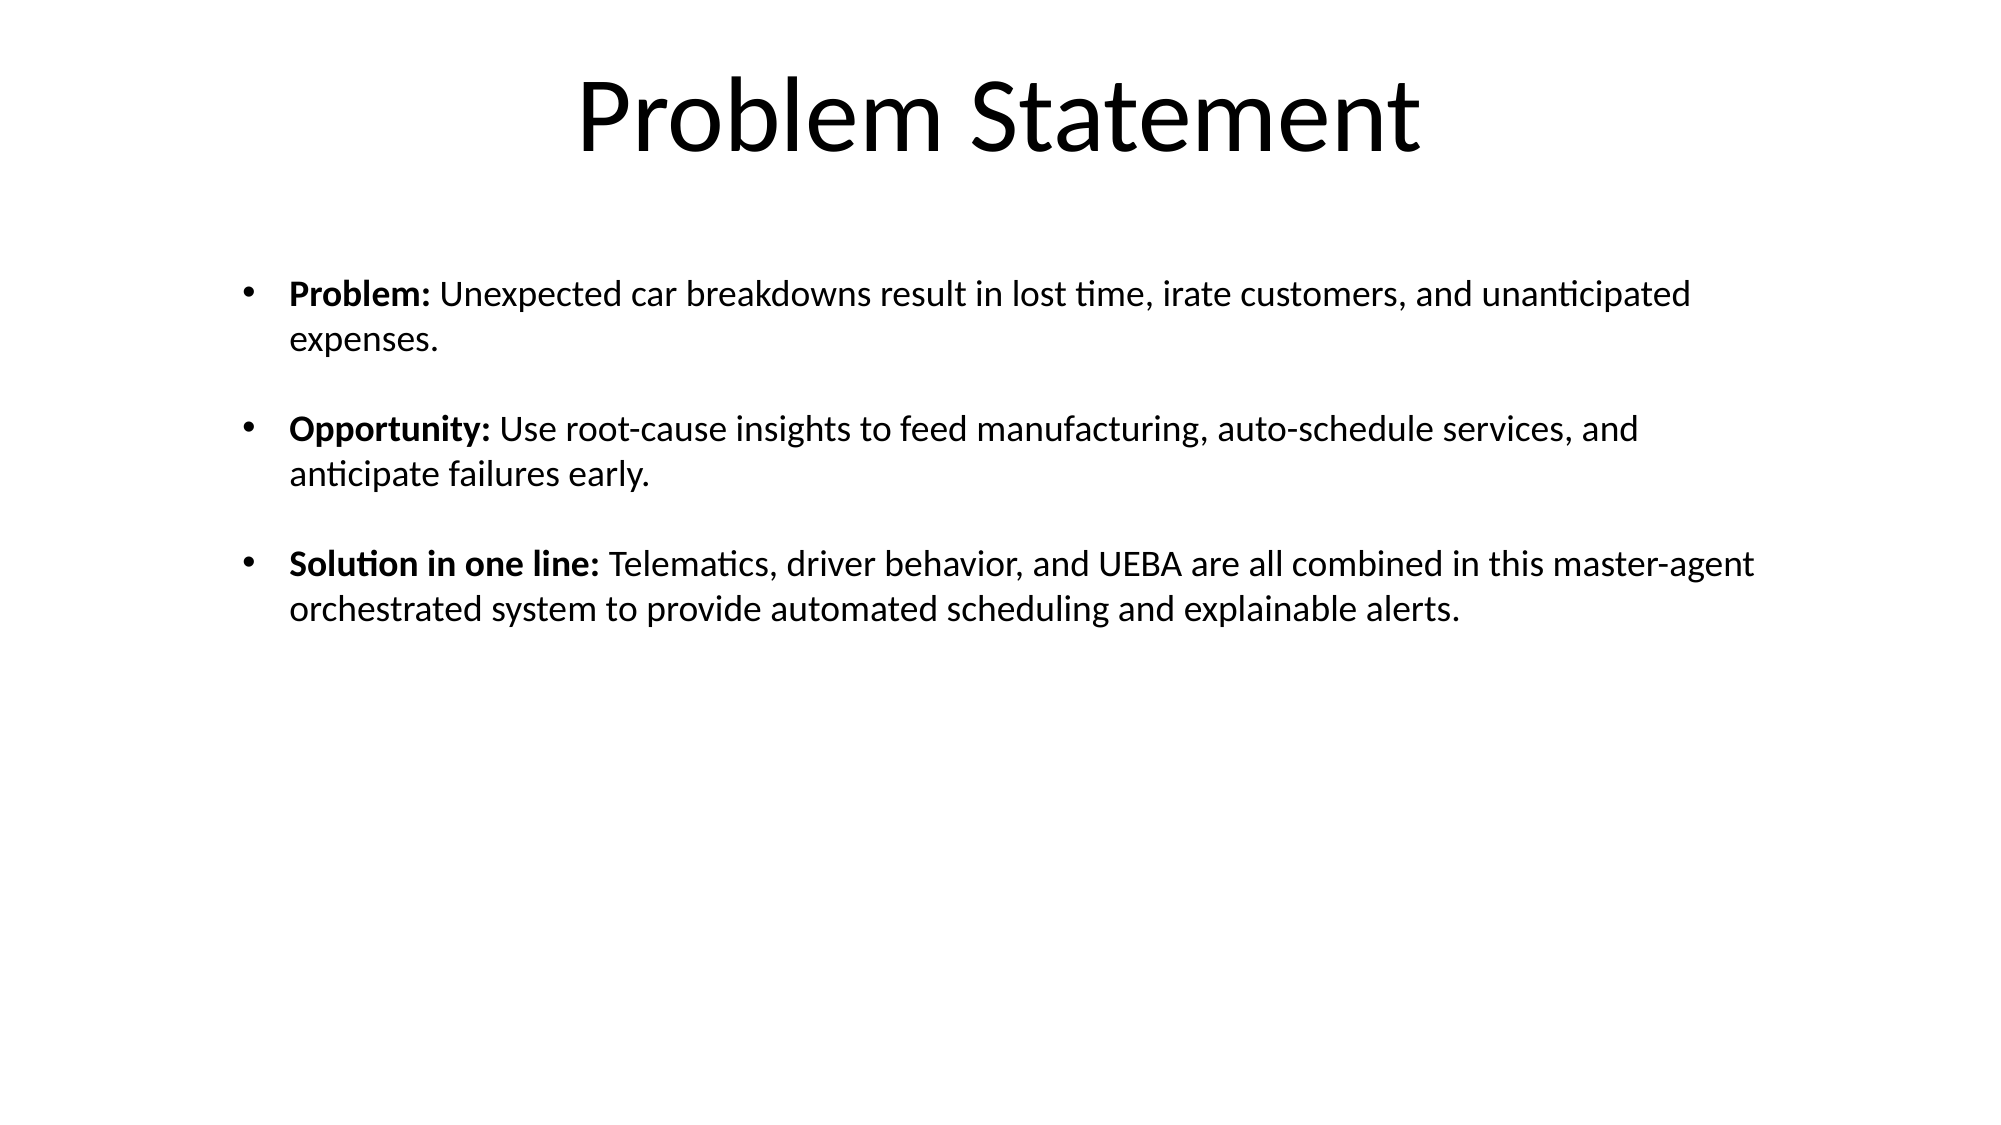

# Problem Statement
Problem: Unexpected car breakdowns result in lost time, irate customers, and unanticipated expenses.

Opportunity: Use root-cause insights to feed manufacturing, auto-schedule services, and anticipate failures early.

Solution in one line: Telematics, driver behavior, and UEBA are all combined in this master-agent orchestrated system to provide automated scheduling and explainable alerts.